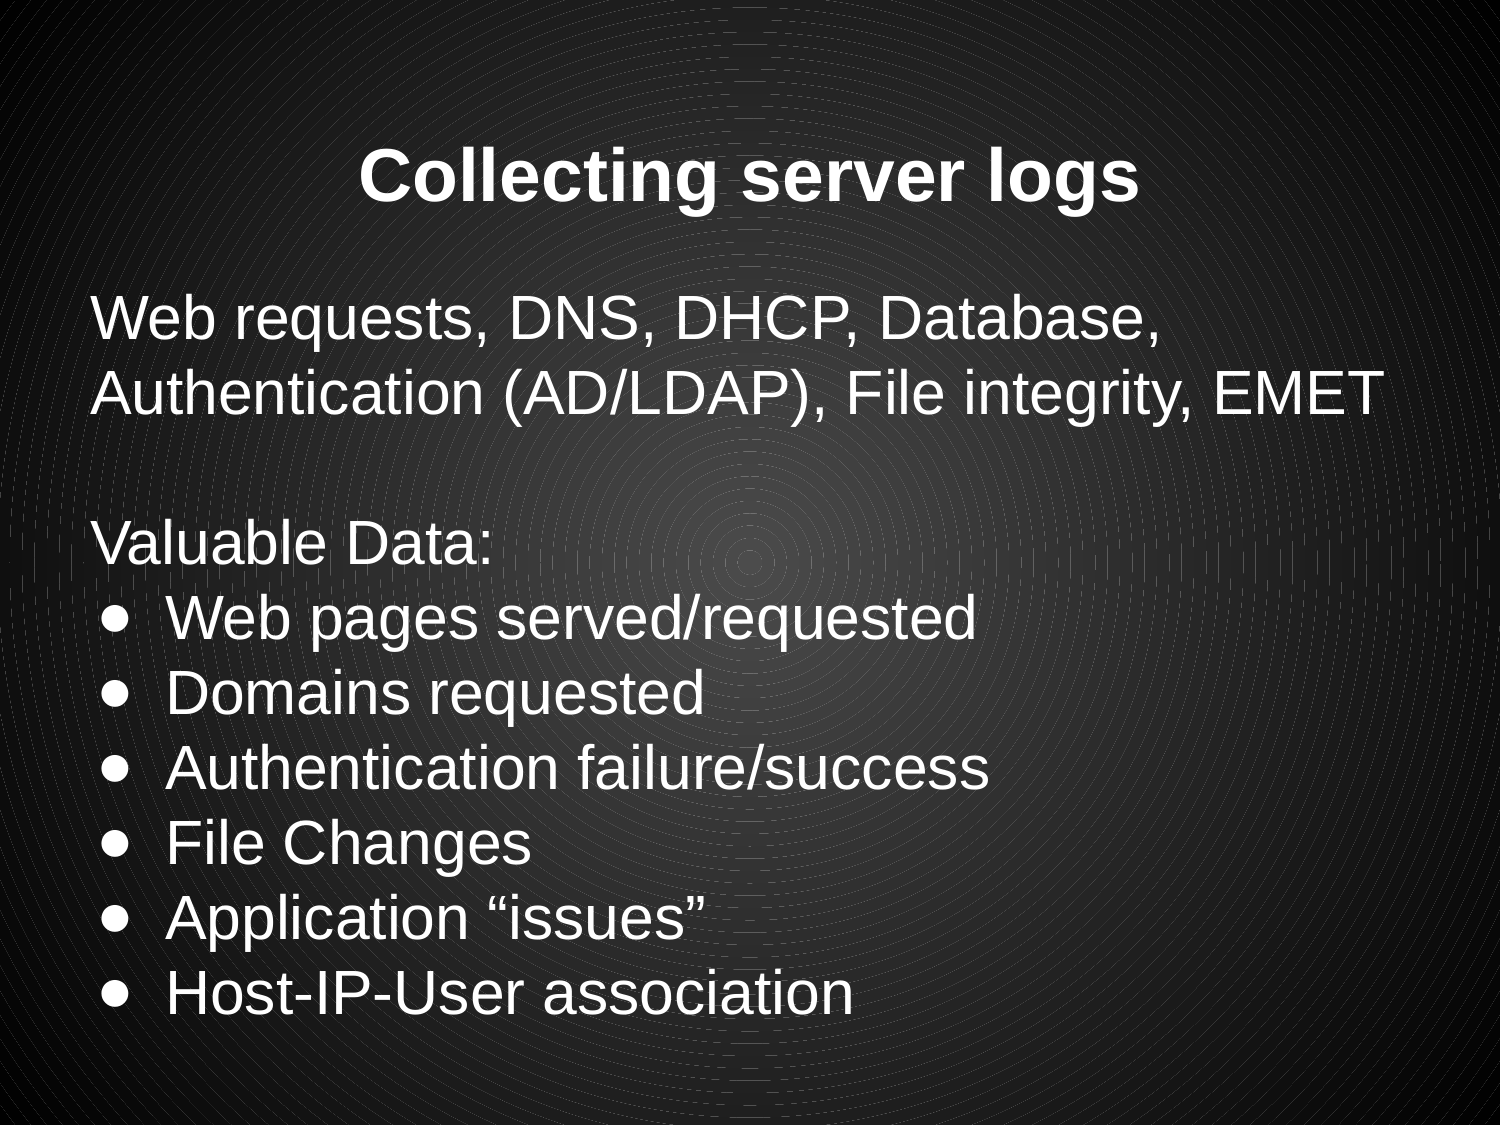

# Collecting server logs
Web requests, DNS, DHCP, Database, Authentication (AD/LDAP), File integrity, EMET

Valuable Data:
Web pages served/requested
Domains requested
Authentication failure/success
File Changes
Application “issues”
Host-IP-User association